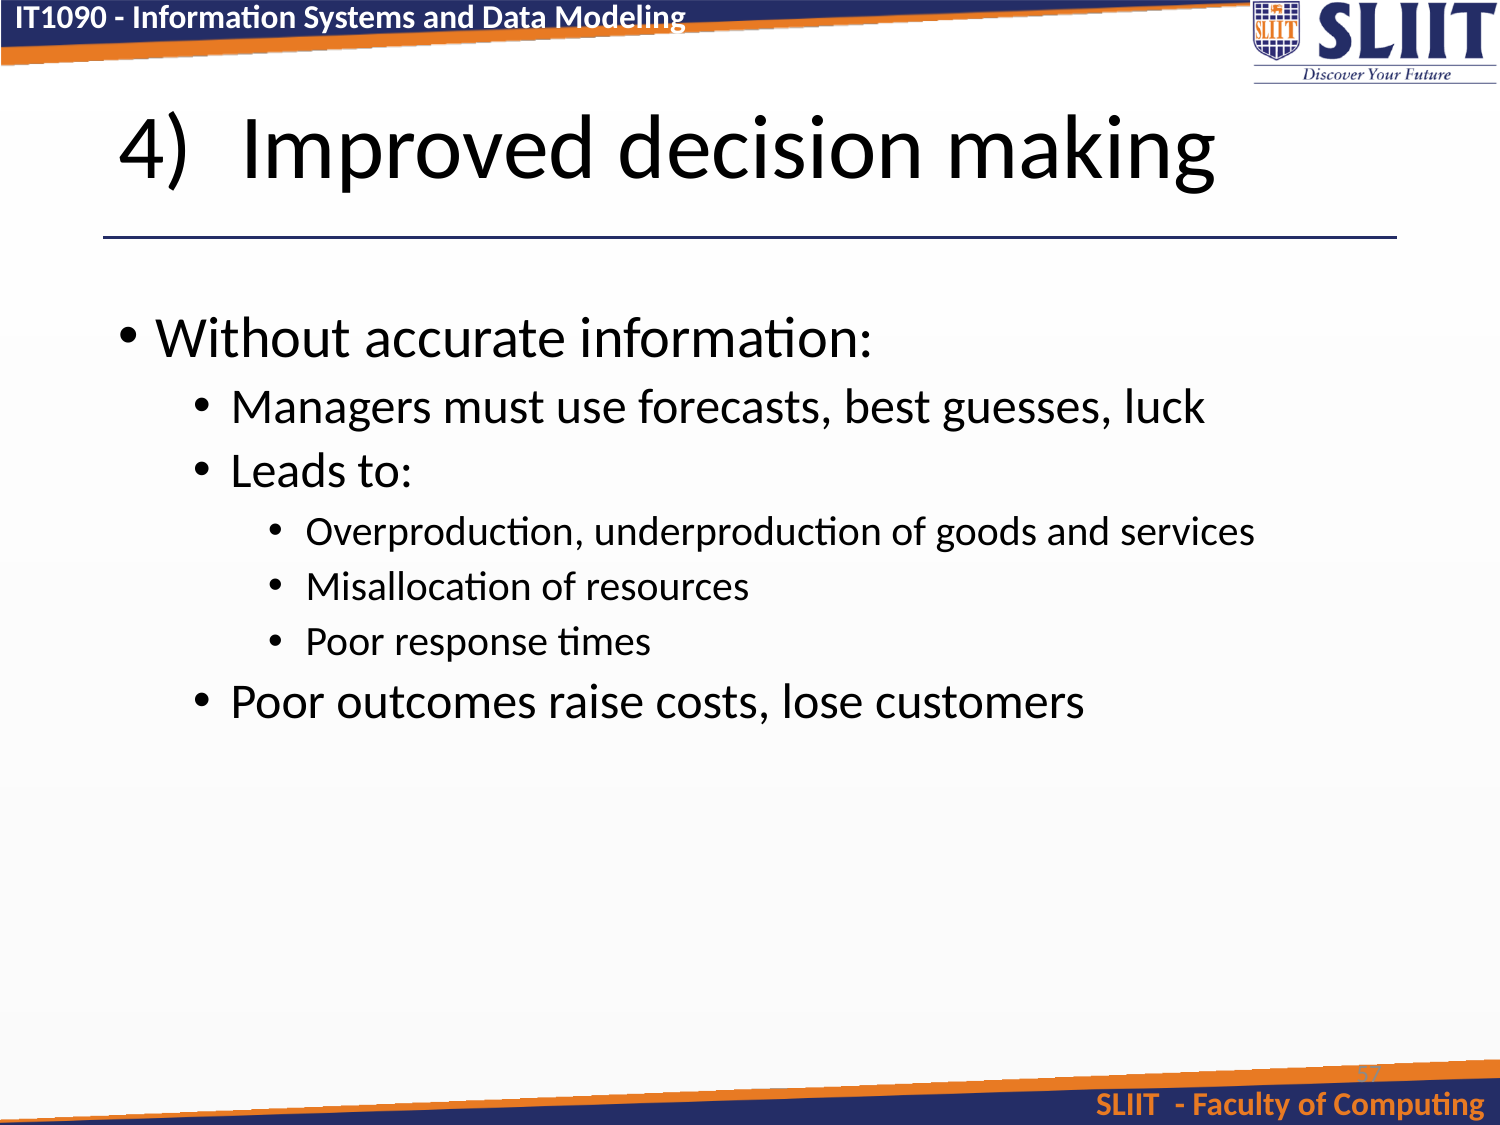

# Improved decision making
Without accurate information:
Managers must use forecasts, best guesses, luck
Leads to:
Overproduction, underproduction of goods and services
Misallocation of resources
Poor response times
Poor outcomes raise costs, lose customers

57